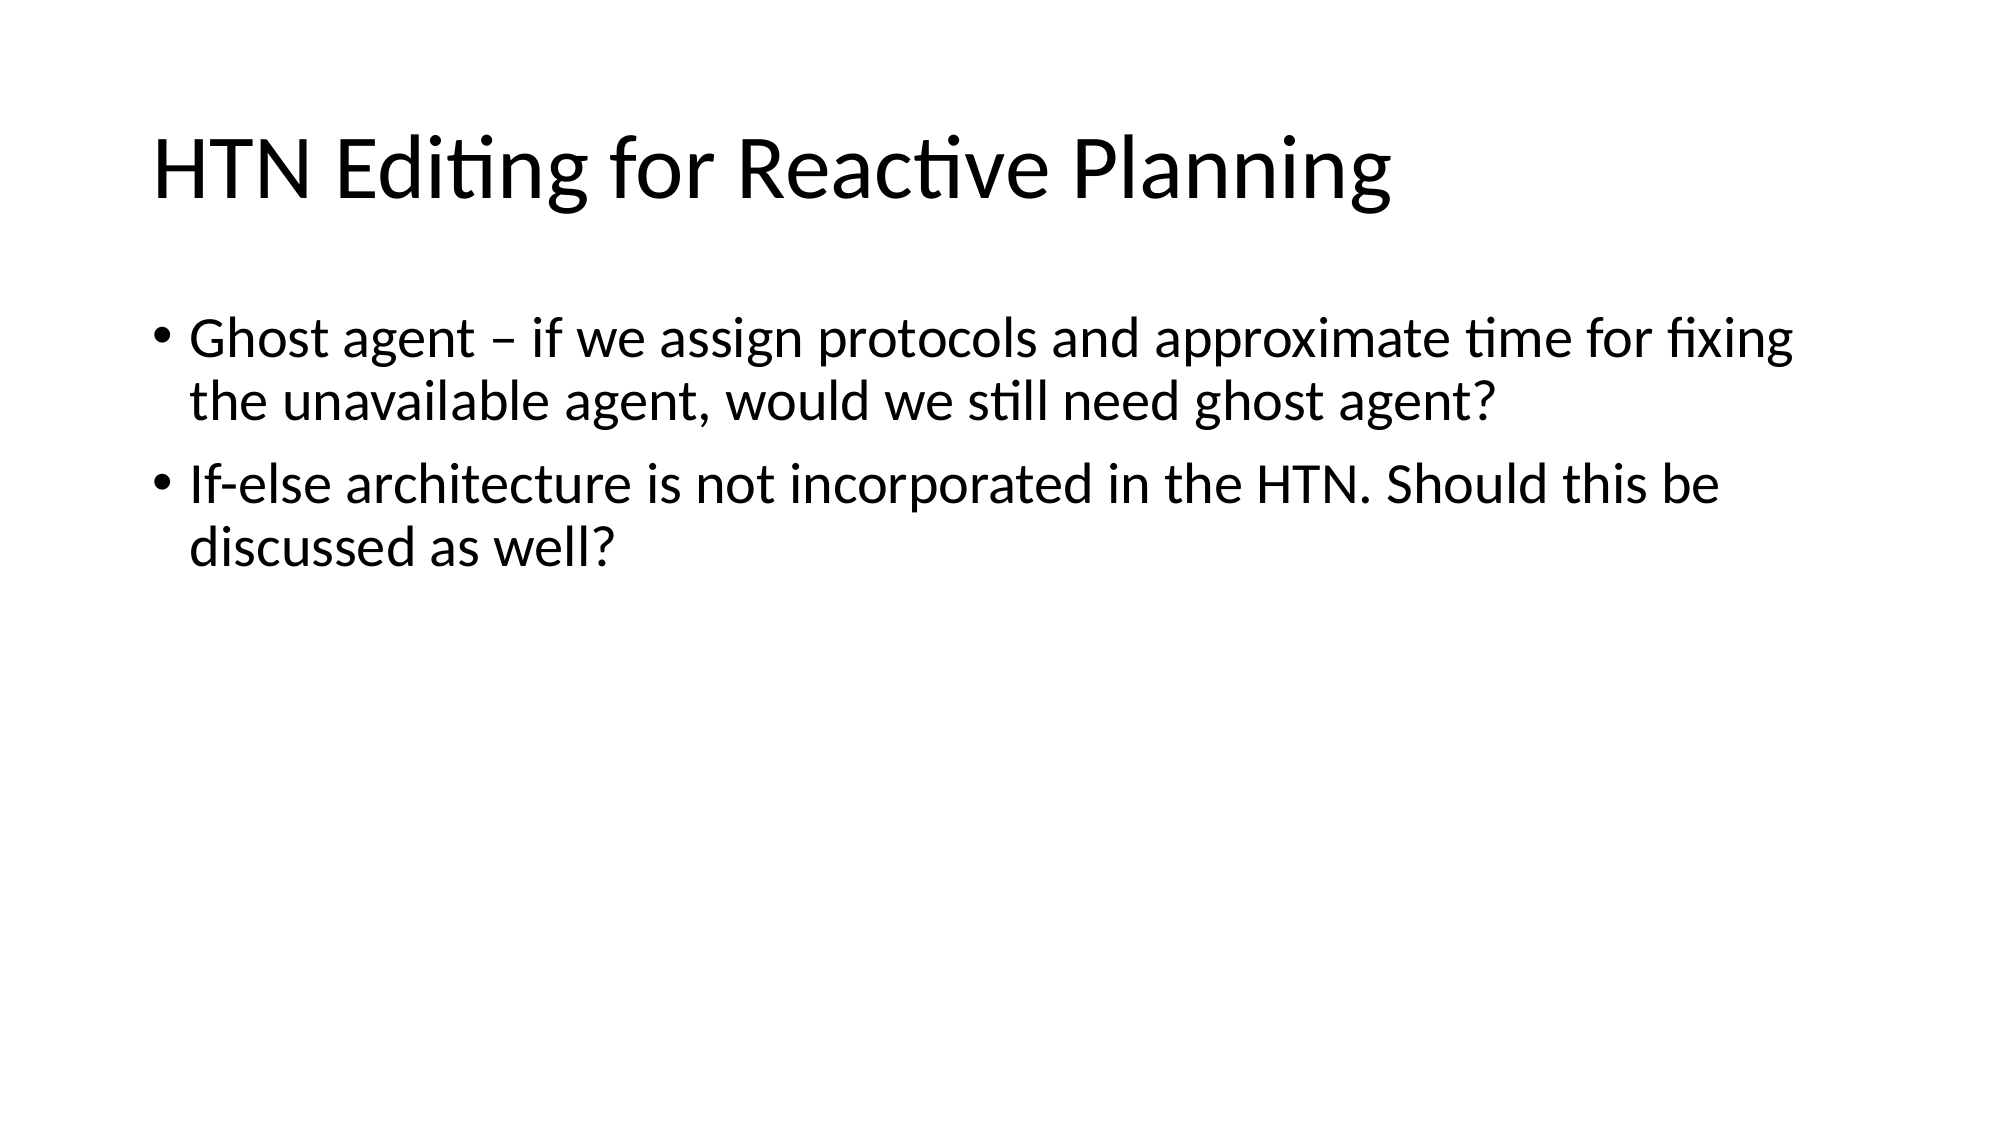

# HTN Editing for Reactive Planning
Ghost agent – if we assign protocols and approximate time for fixing the unavailable agent, would we still need ghost agent?
If-else architecture is not incorporated in the HTN. Should this be discussed as well?